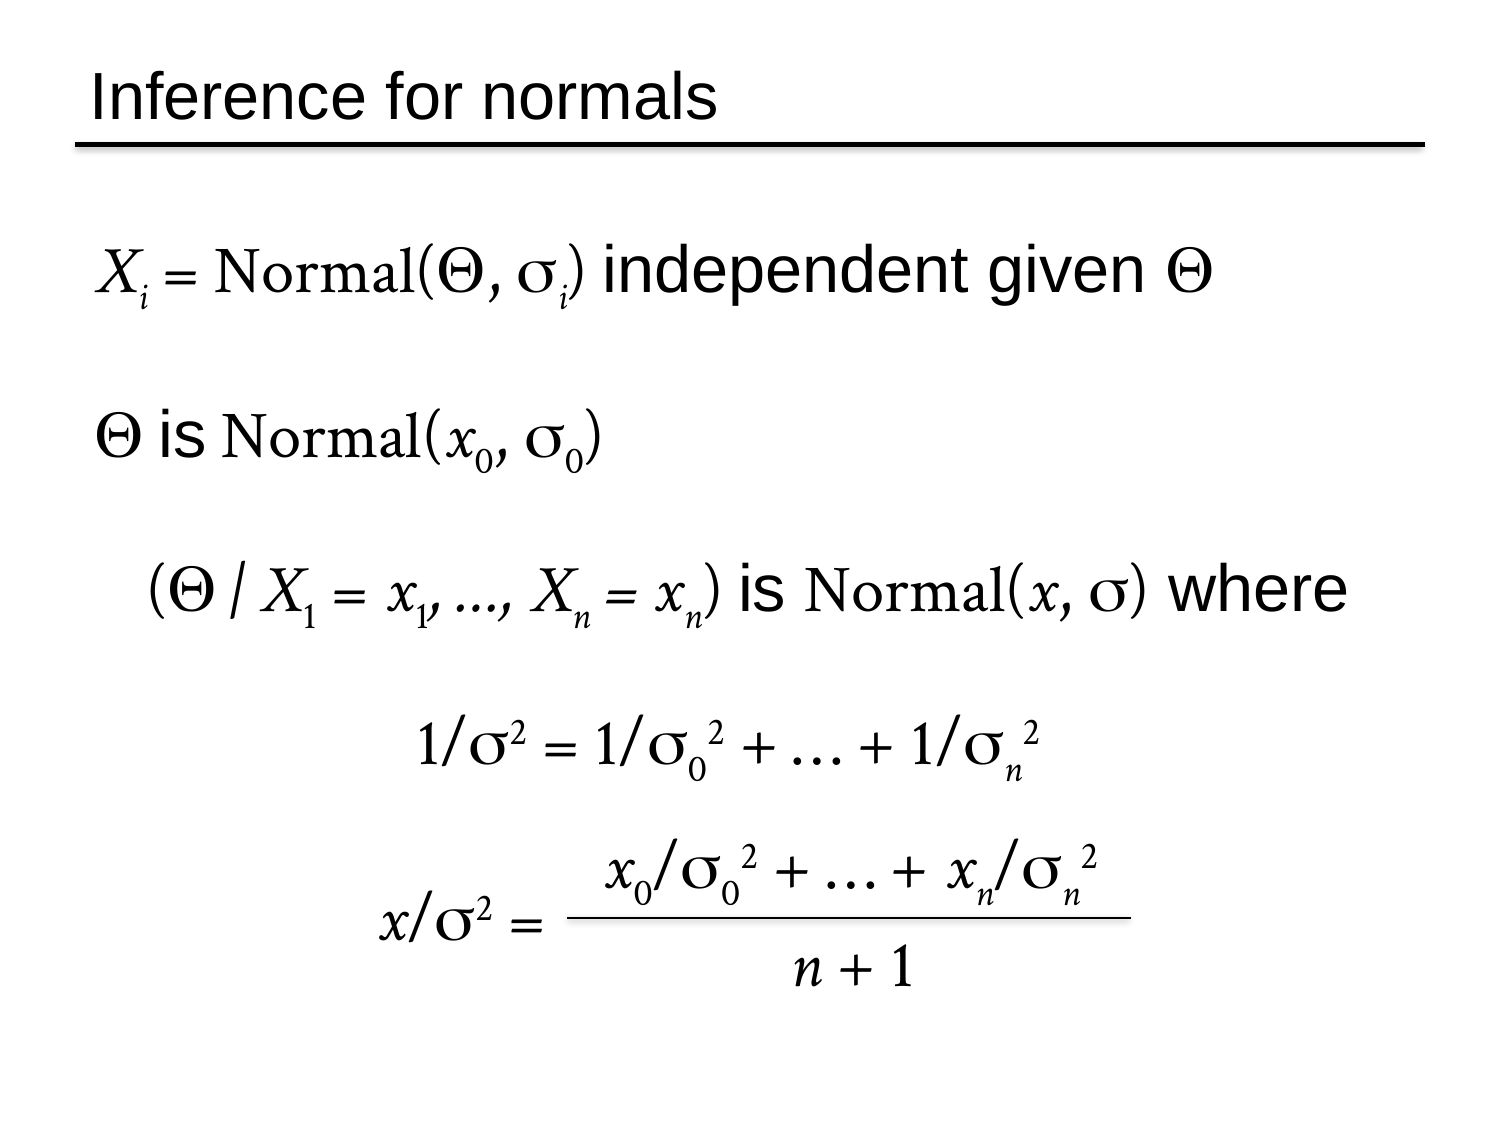

# Inference for normals
Xi = Normal(Θ, σi) independent given Θ
Θ is Normal(x0, σ0)
(Θ | X1 = x1, …, Xn = xn) is Normal(x, σ) where
1/σ2 = 1/σ02 + … + 1/σn2
x0/σ02 + … + xn/σn2
x/σ2 =
n + 1